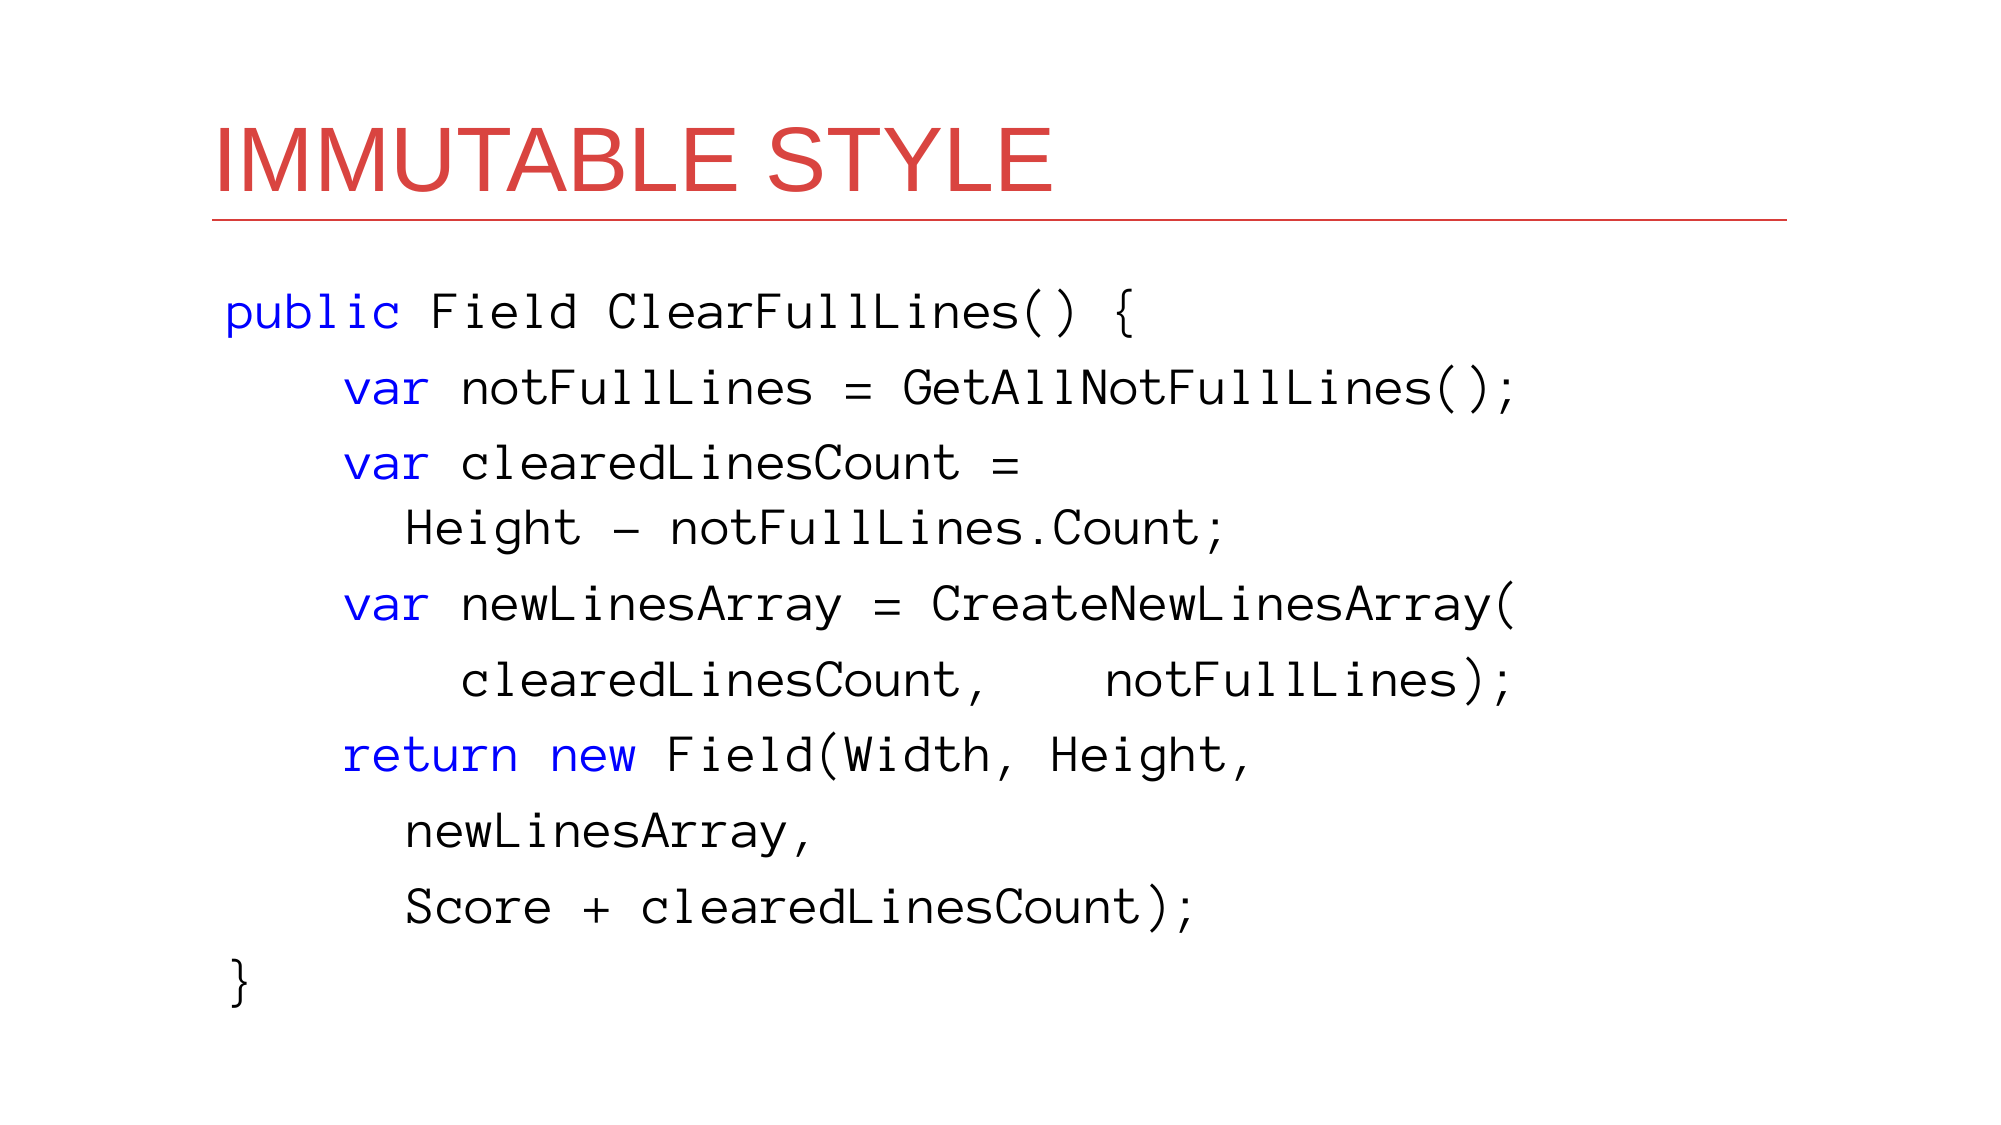

# Immutable style
public Field ClearFullLines() {
    var notFullLines = GetAllNotFullLines();
    var clearedLinesCount =
	  Height - notFullLines.Count;
    var newLinesArray = CreateNewLinesArray(
        clearedLinesCount,	 notFullLines);
    return new Field(Width, Height,
	  newLinesArray,
	  Score + clearedLinesCount);
}